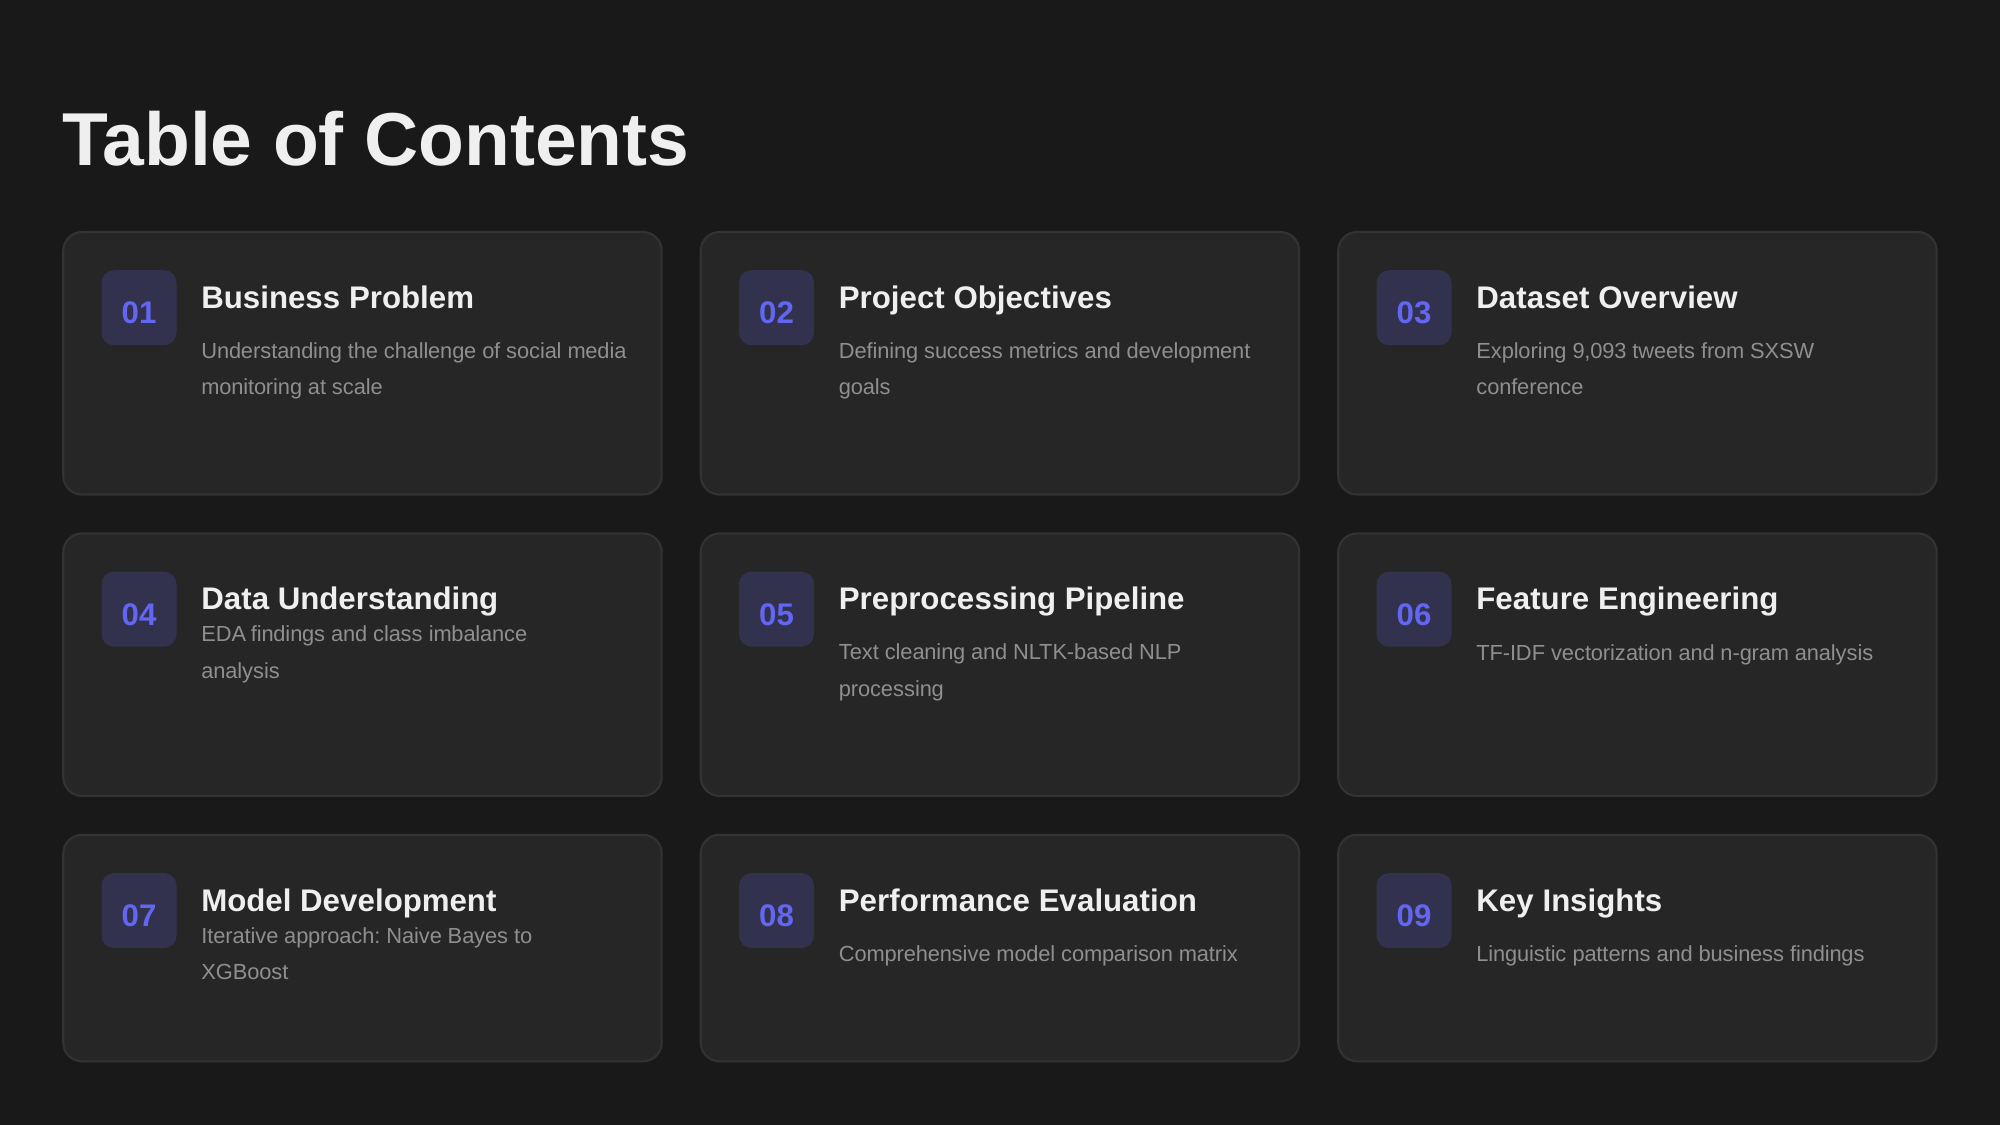

Table of Contents

01

Business Problem
02

Project Objectives
03

Dataset Overview
Understanding the challenge of social media monitoring at scale
Defining success metrics and development goals
Exploring 9,093 tweets from SXSW conference

04

Data Understanding
05

Preprocessing Pipeline
06

Feature Engineering
EDA findings and class imbalance analysis
Text cleaning and NLTK-based NLP processing
TF-IDF vectorization and n-gram analysis

07

Model Development
08

Performance Evaluation
09

Key Insights
Iterative approach: Naive Bayes to XGBoost
Comprehensive model comparison matrix
Linguistic patterns and business findings